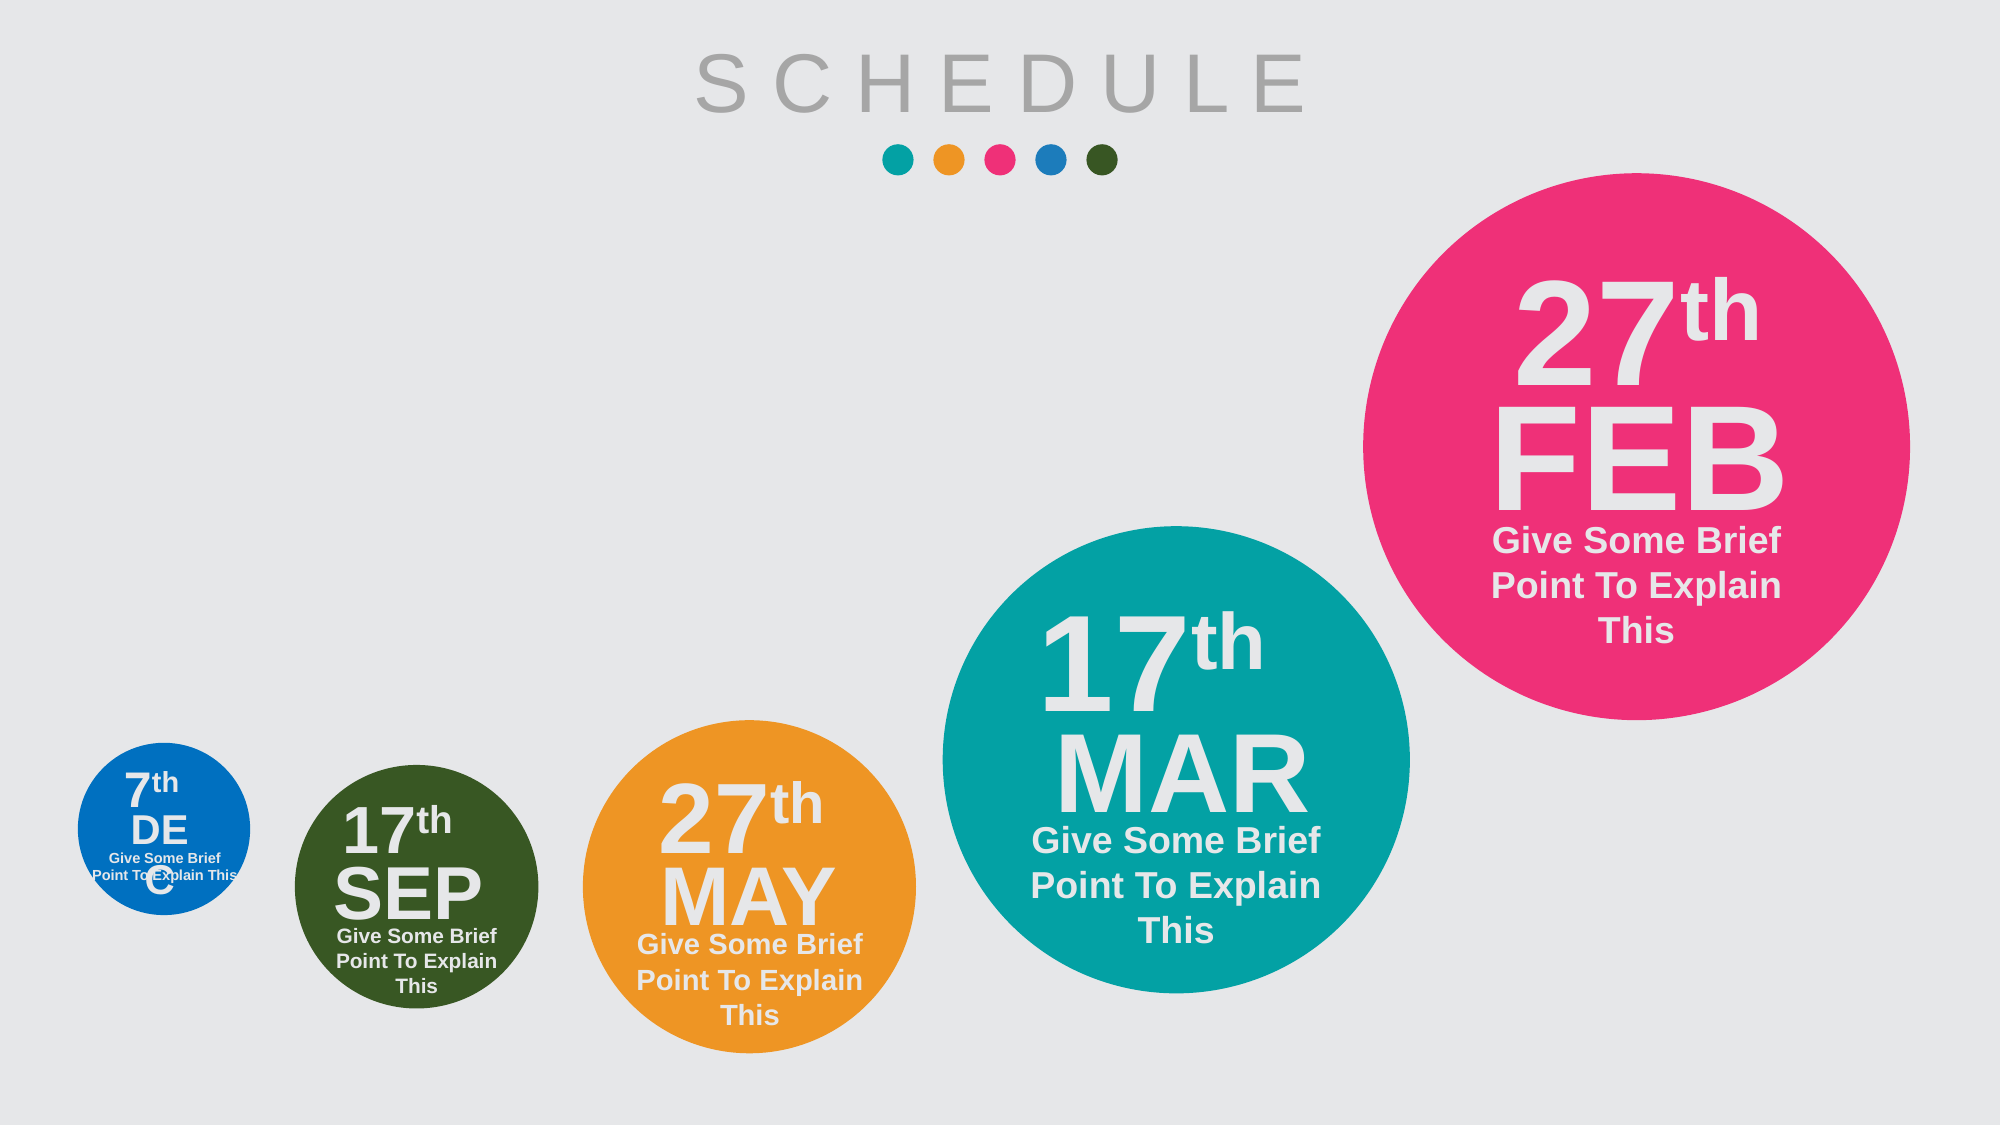

S C H E D U L E

27th
FEB
Give Some Brief Point To Explain This

17th
MAR
Give Some Brief Point To Explain This

27th
MAY
Give Some Brief Point To Explain This

7th
DEC
Give Some Brief Point To Explain This

17th
SEP
Give Some Brief Point To Explain This